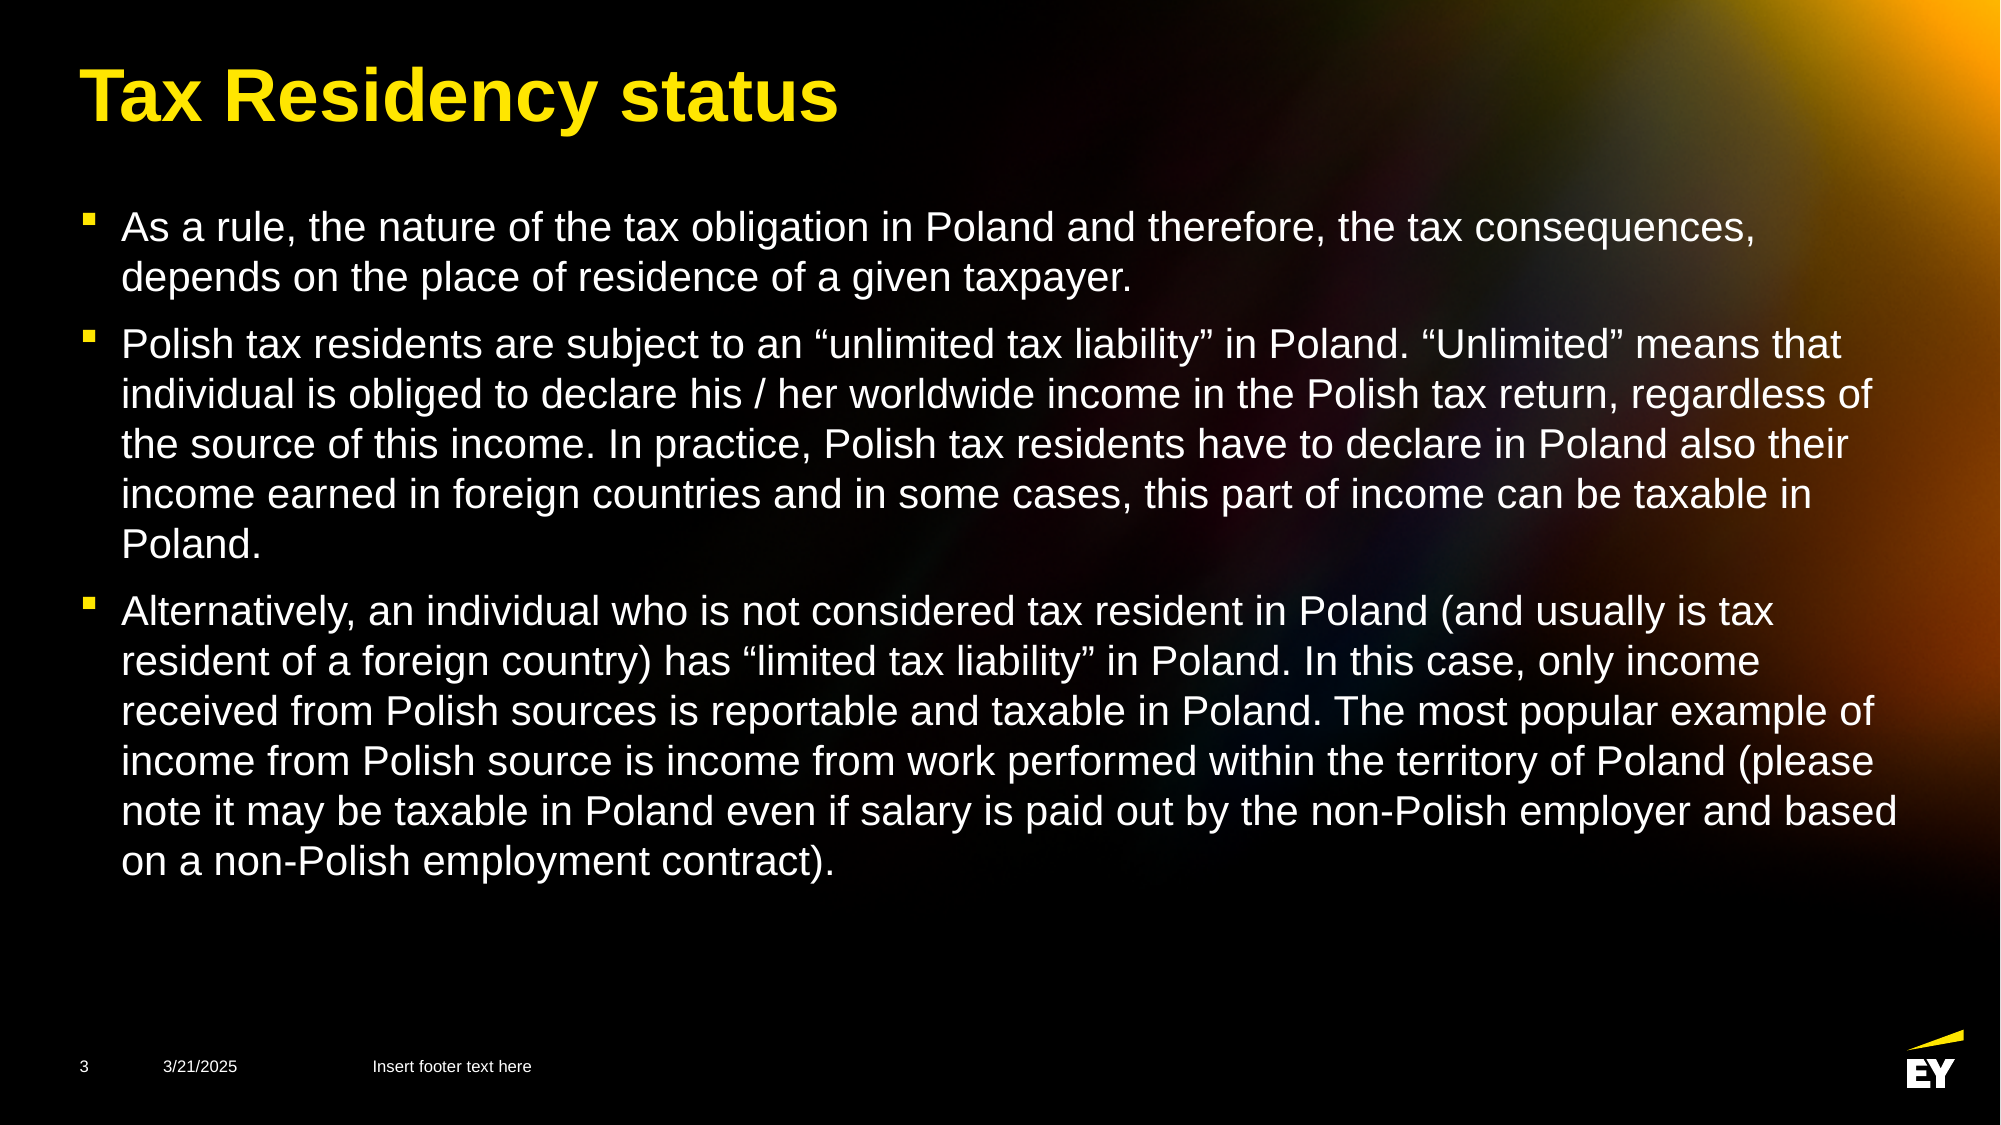

# Tax Residency status
As a rule, the nature of the tax obligation in Poland and therefore, the tax consequences, depends on the place of residence of a given taxpayer.
Polish tax residents are subject to an “unlimited tax liability” in Poland. “Unlimited” means that individual is obliged to declare his / her worldwide income in the Polish tax return, regardless of the source of this income. In practice, Polish tax residents have to declare in Poland also their income earned in foreign countries and in some cases, this part of income can be taxable in Poland.
Alternatively, an individual who is not considered tax resident in Poland (and usually is tax resident of a foreign country) has “limited tax liability” in Poland. In this case, only income received from Polish sources is reportable and taxable in Poland. The most popular example of income from Polish source is income from work performed within the territory of Poland (please note it may be taxable in Poland even if salary is paid out by the non-Polish employer and based on a non-Polish employment contract).

3
3/21/2025
Insert footer text here